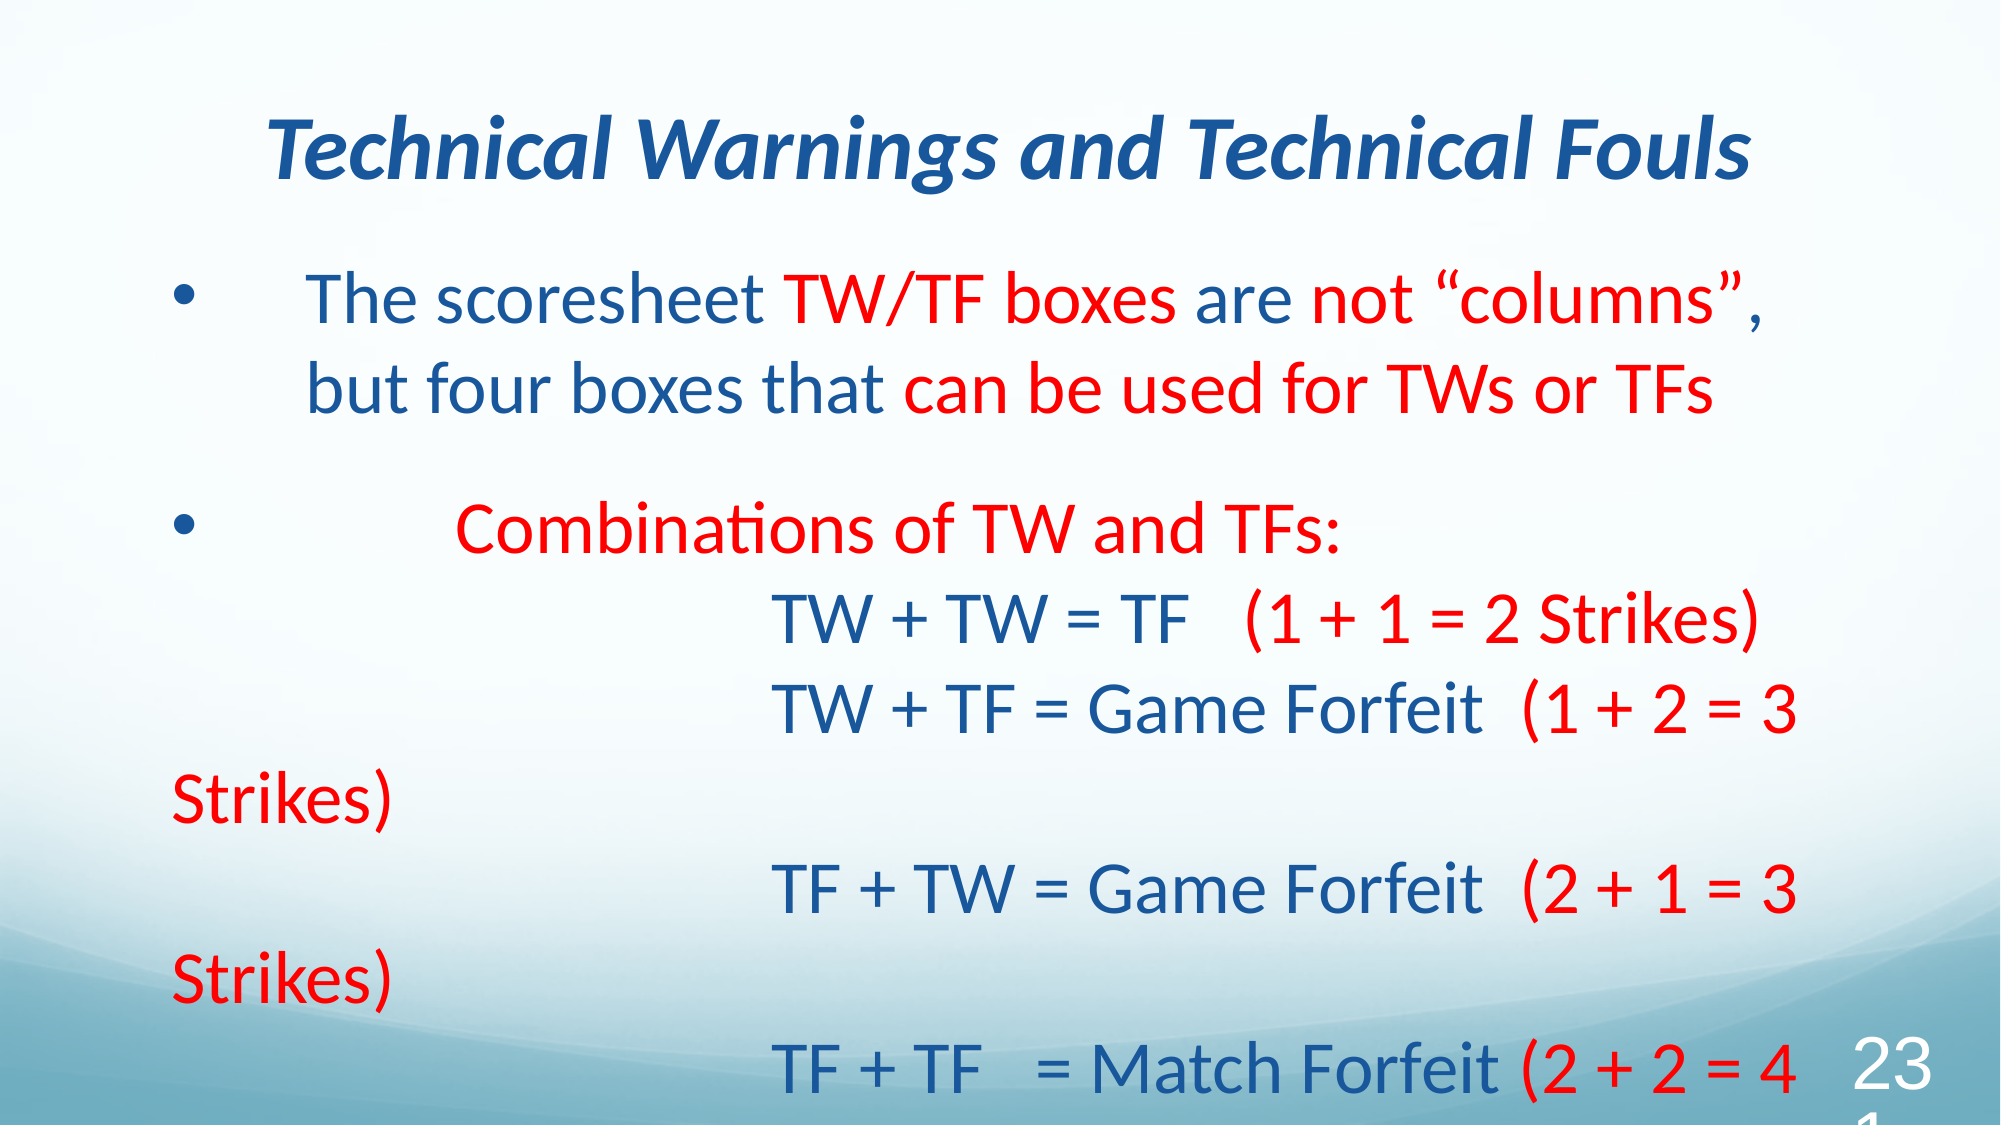

Technical Warnings and Technical Fouls

The scoresheet TW/TF boxes are not “columns”, but four boxes that can be used for TWs or TFs

	Combinations of TW and TFs:
				TW + TW = TF   (1 + 1 = 2 Strikes)
				TW + TF = Game Forfeit  (1 + 2 = 3 Strikes)
				TF + TW = Game Forfeit  (2 + 1 = 3 Strikes)
				TF + TF   = Match Forfeit (2 + 2 = 4 Strikes)

231